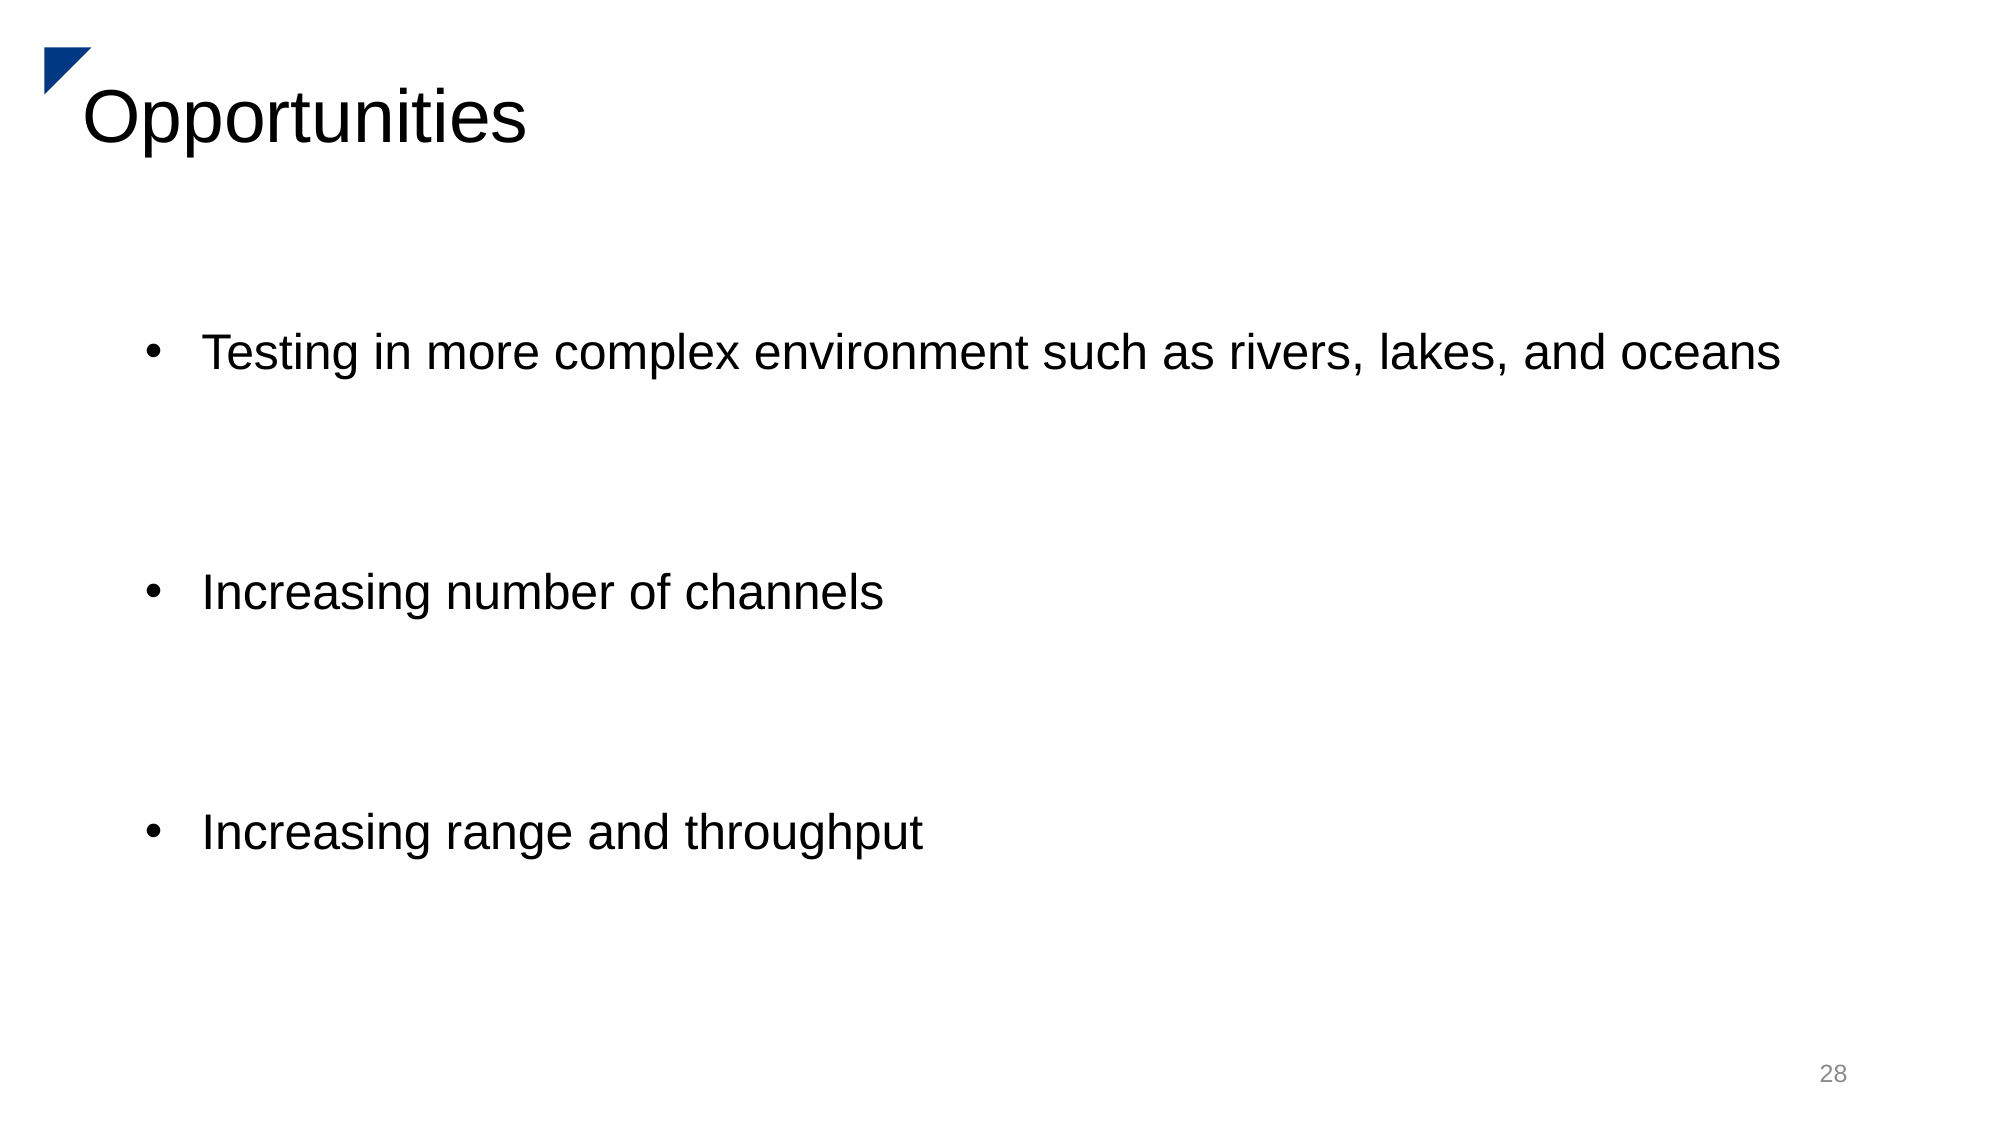

Opportunities
Testing in more complex environment such as rivers, lakes, and oceans

Increasing number of channels

Increasing range and throughput
28